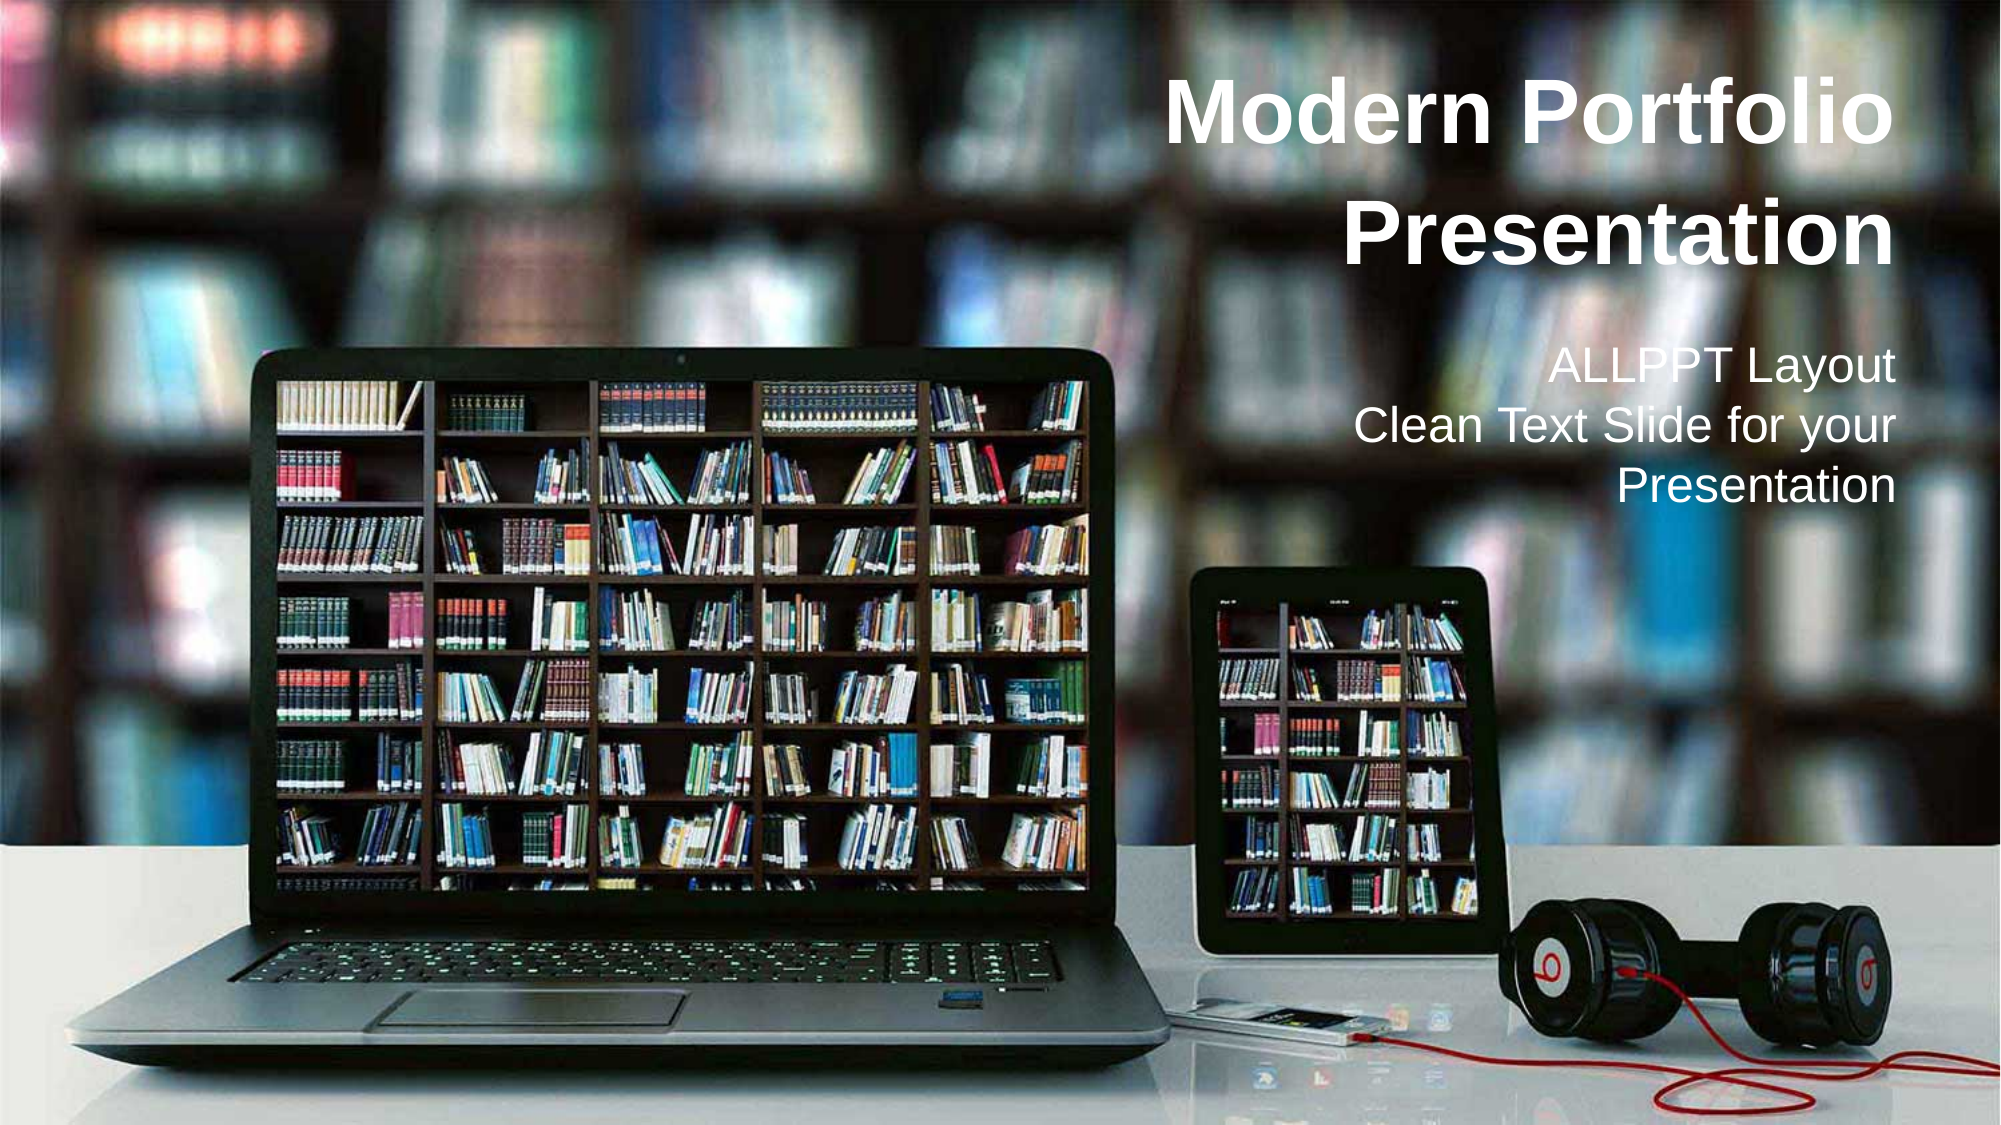

Modern Portfolio Presentation
ALLPPT Layout
Clean Text Slide for your Presentation